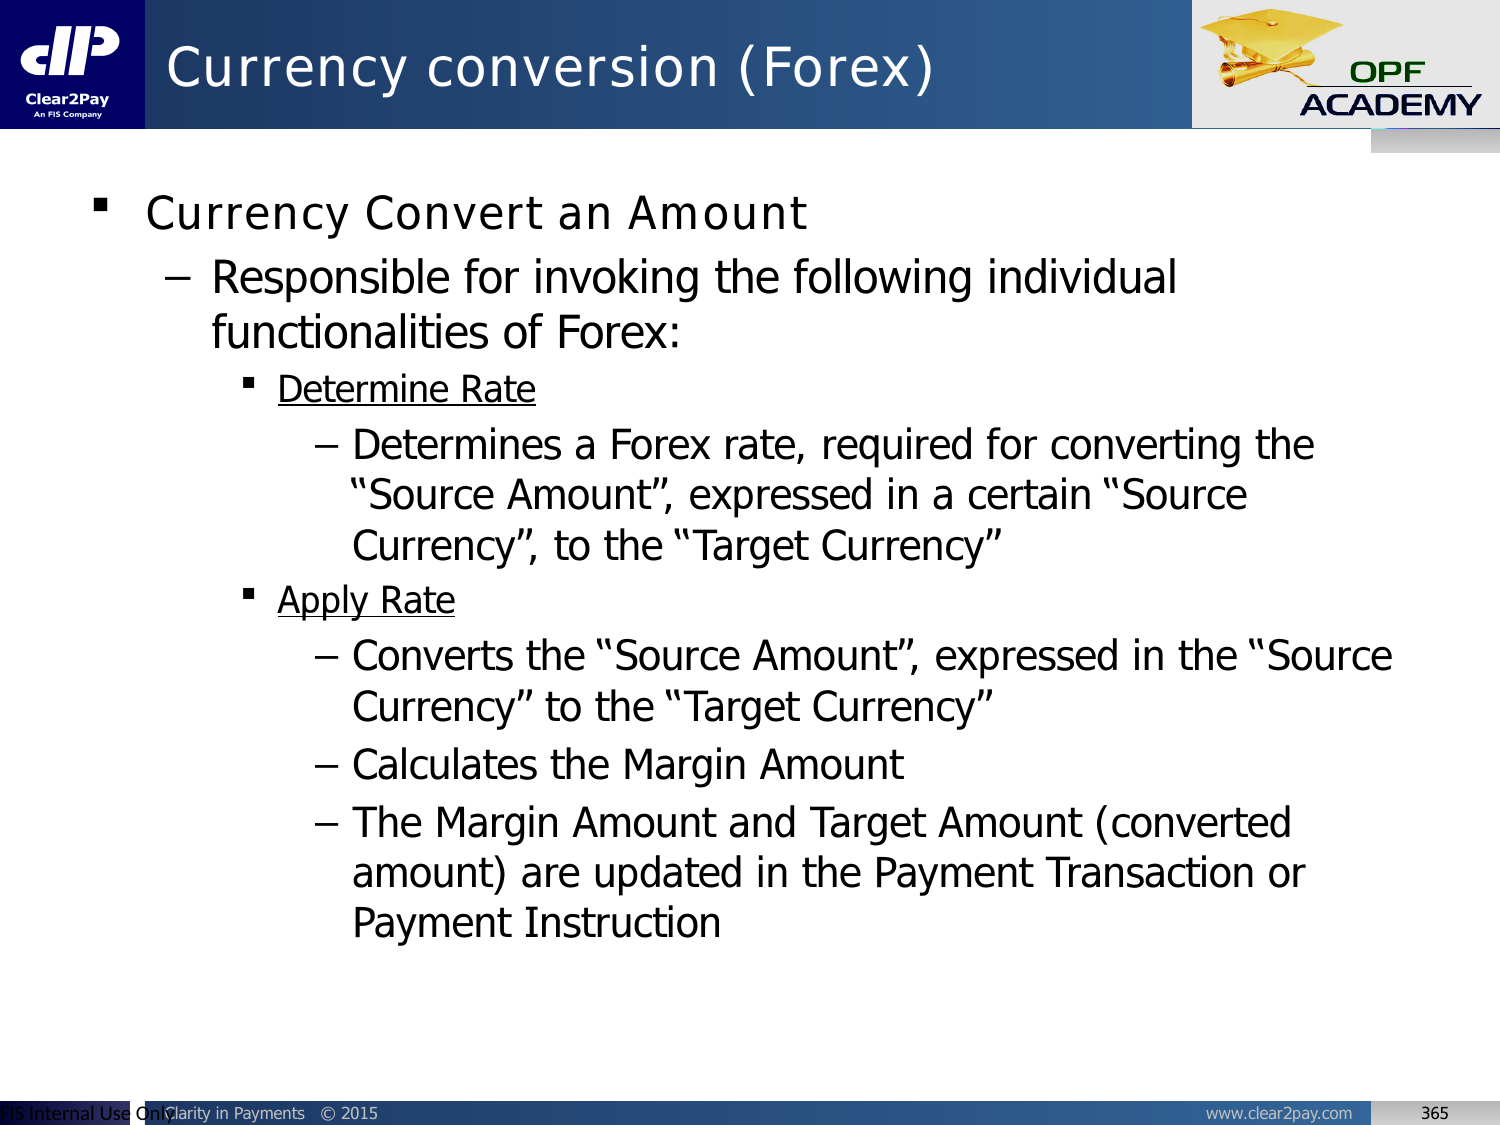

# Currency conversion (Forex)
Currency Convert an Amount
Responsible for invoking the following individual functionalities of Forex:
Determine Rate
Determines a Forex rate, required for converting the “Source Amount”, expressed in a certain “Source Currency”, to the “Target Currency”
Apply Rate
Converts the “Source Amount”, expressed in the “Source Currency” to the “Target Currency”
Calculates the Margin Amount
The Margin Amount and Target Amount (converted amount) are updated in the Payment Transaction or Payment Instruction